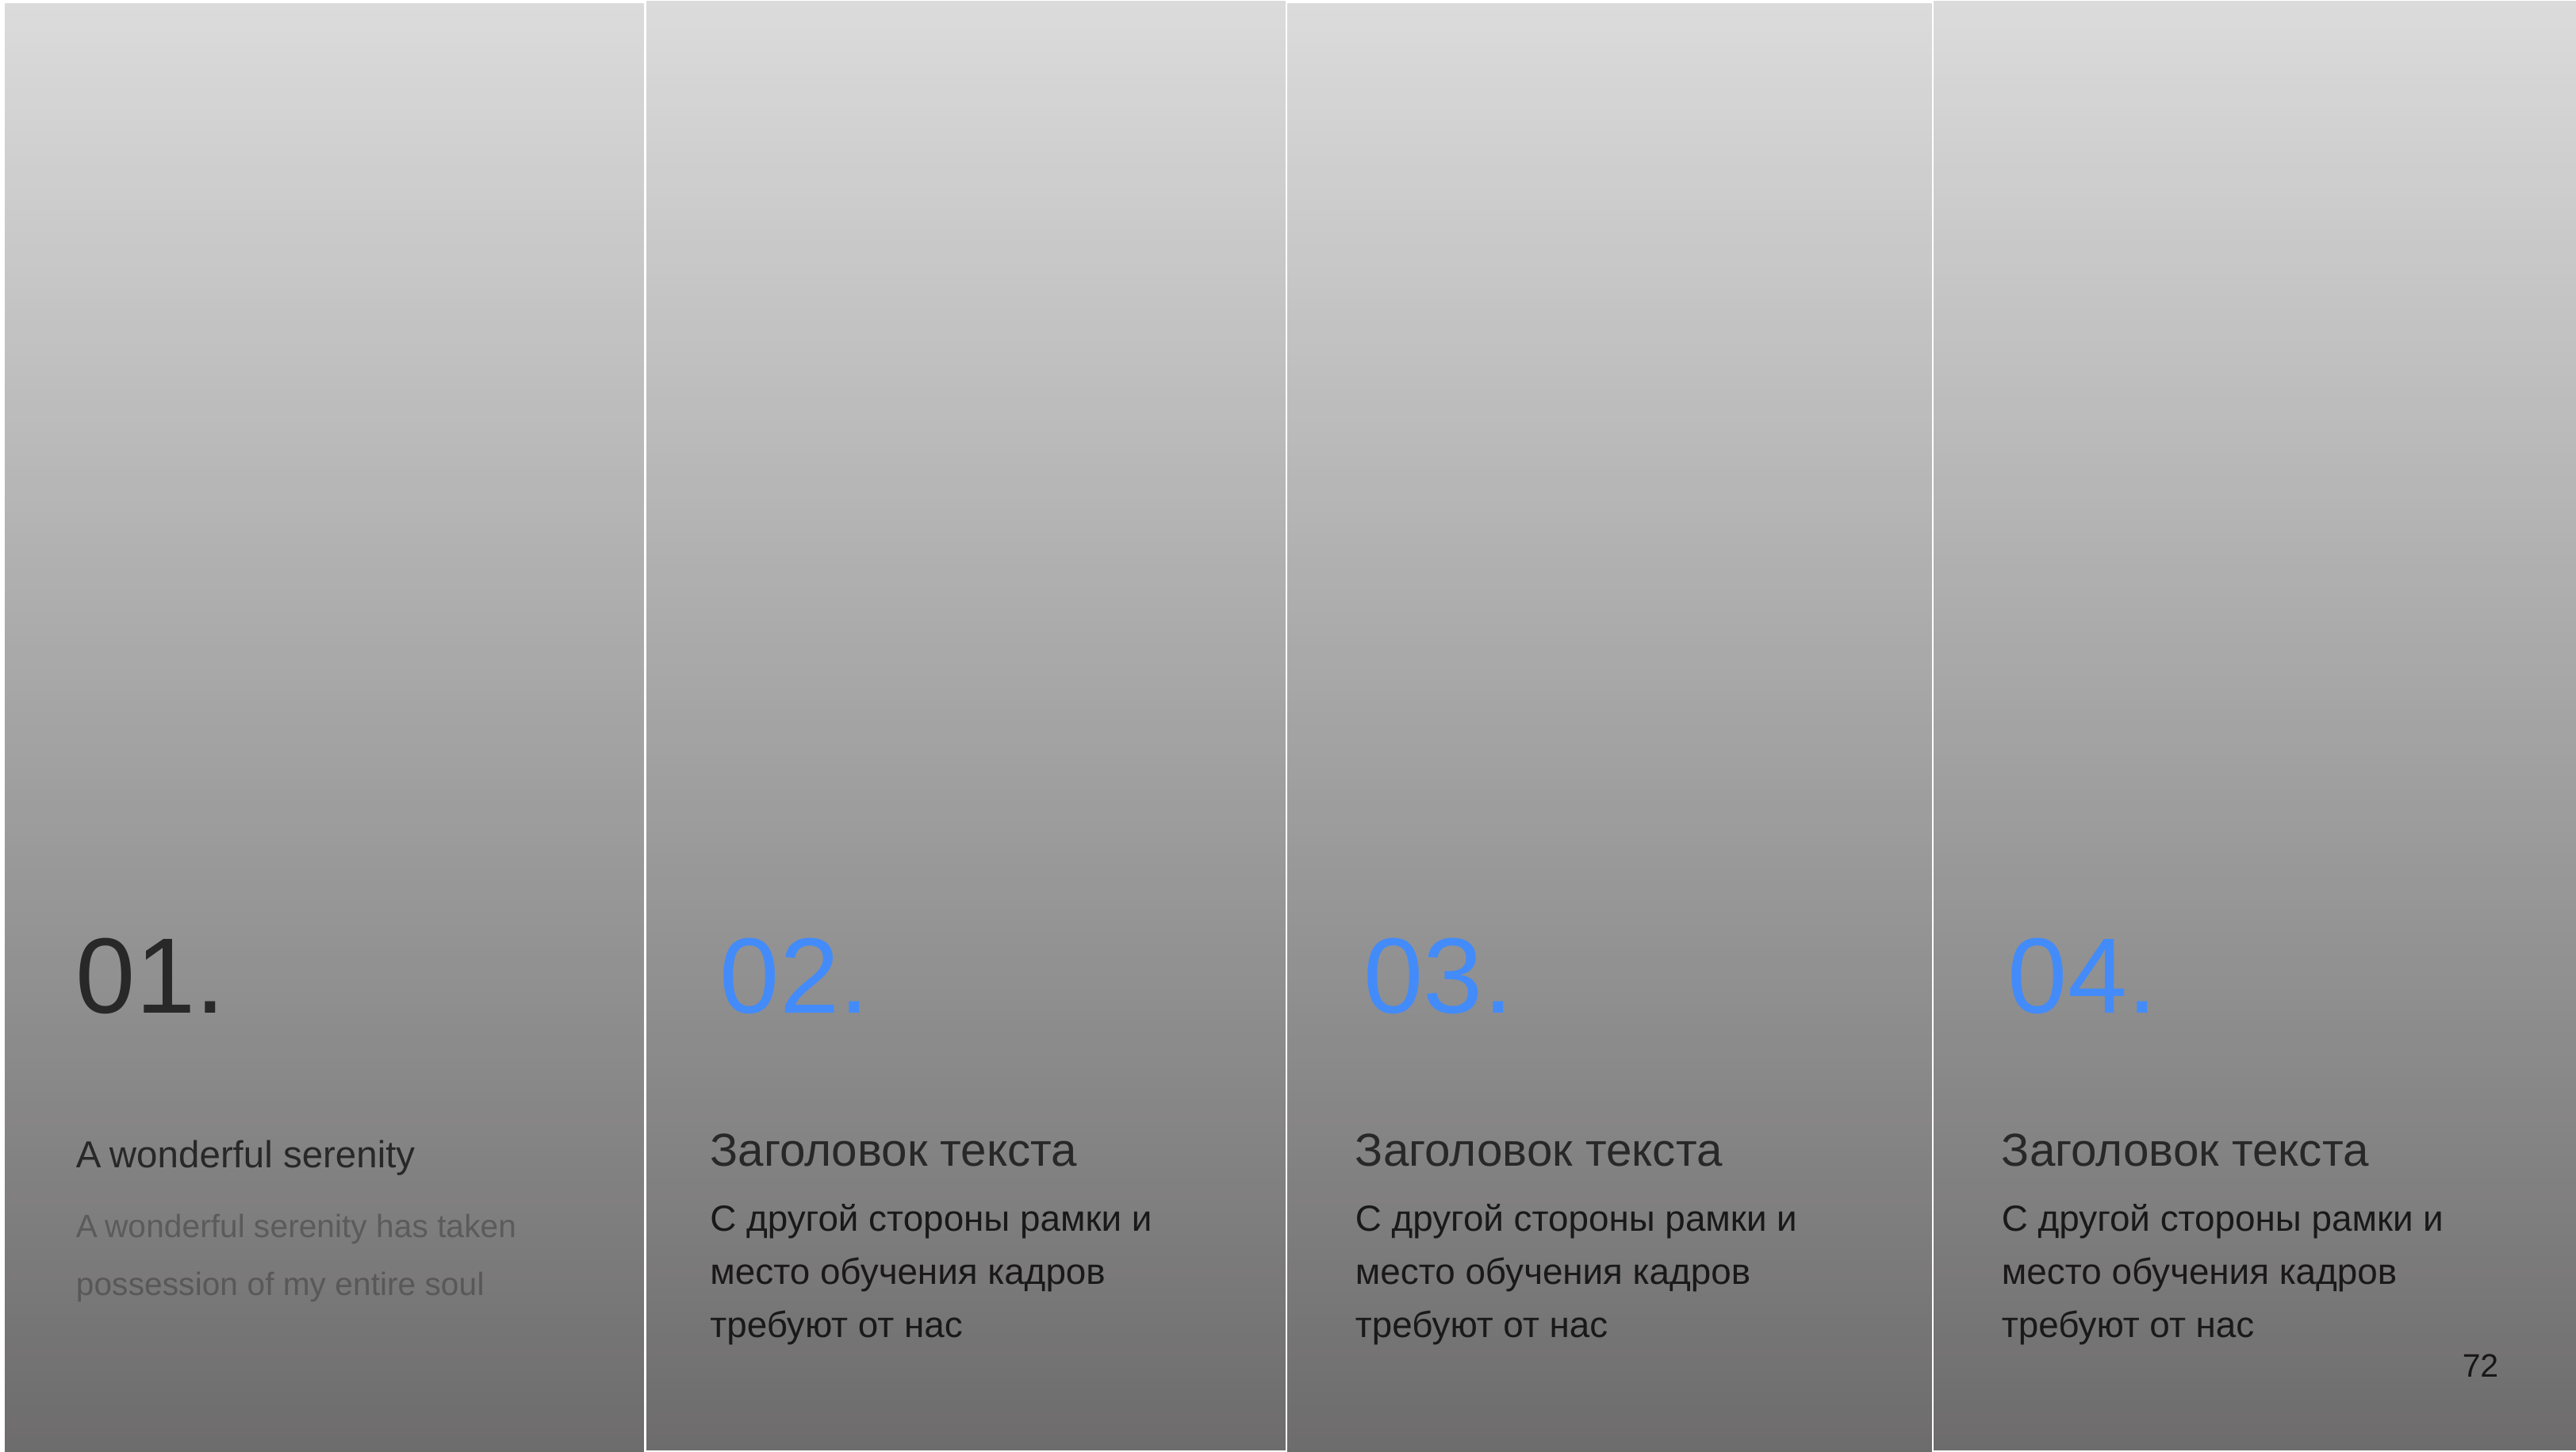

01.
02.
03.
04.
Заголовок текста
С другой стороны рамки и место обучения кадров требуют от нас
Заголовок текста
С другой стороны рамки и место обучения кадров требуют от нас
Заголовок текста
С другой стороны рамки и место обучения кадров требуют от нас
A wonderful serenity
A wonderful serenity has taken possession of my entire soul
72